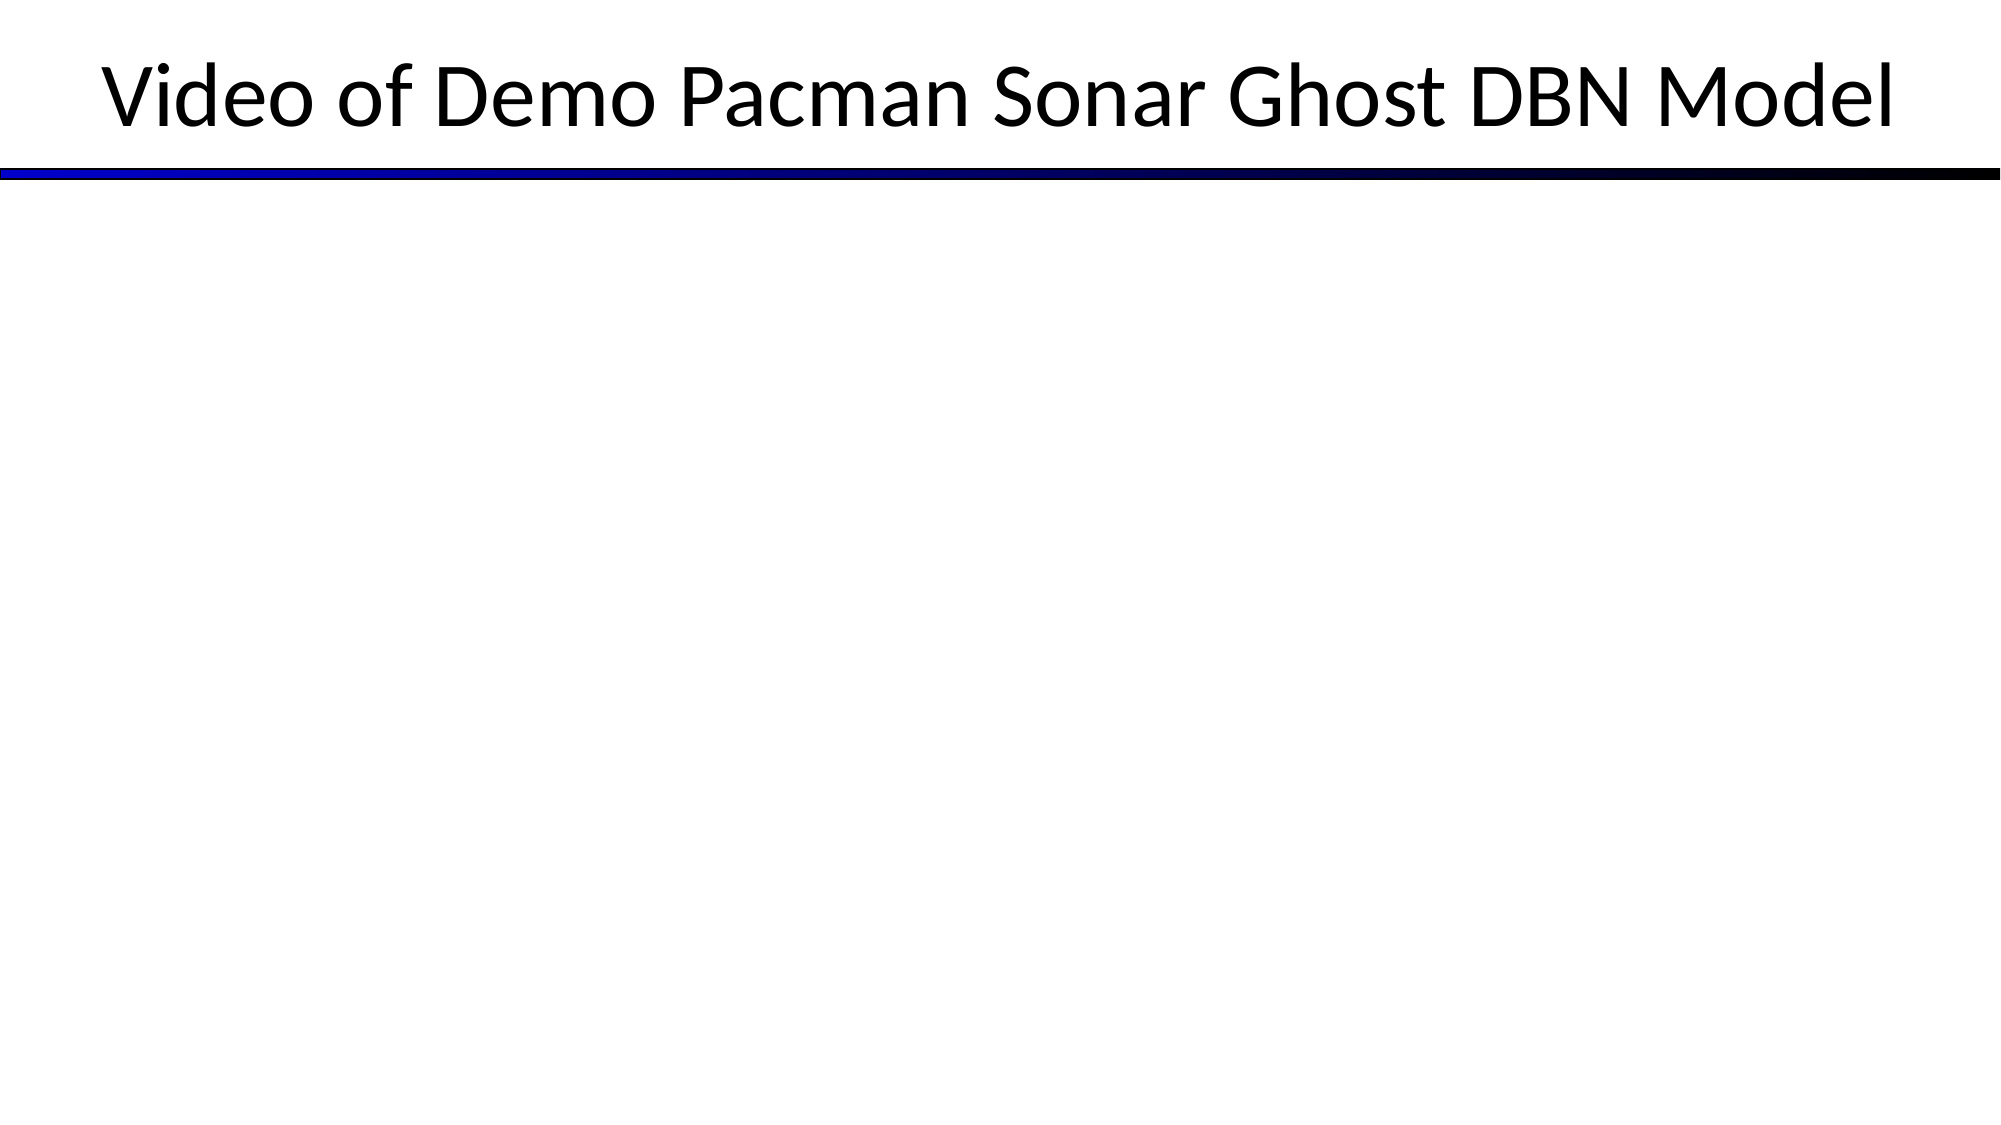

# Video of Demo Pacman Sonar Ghost DBN Model